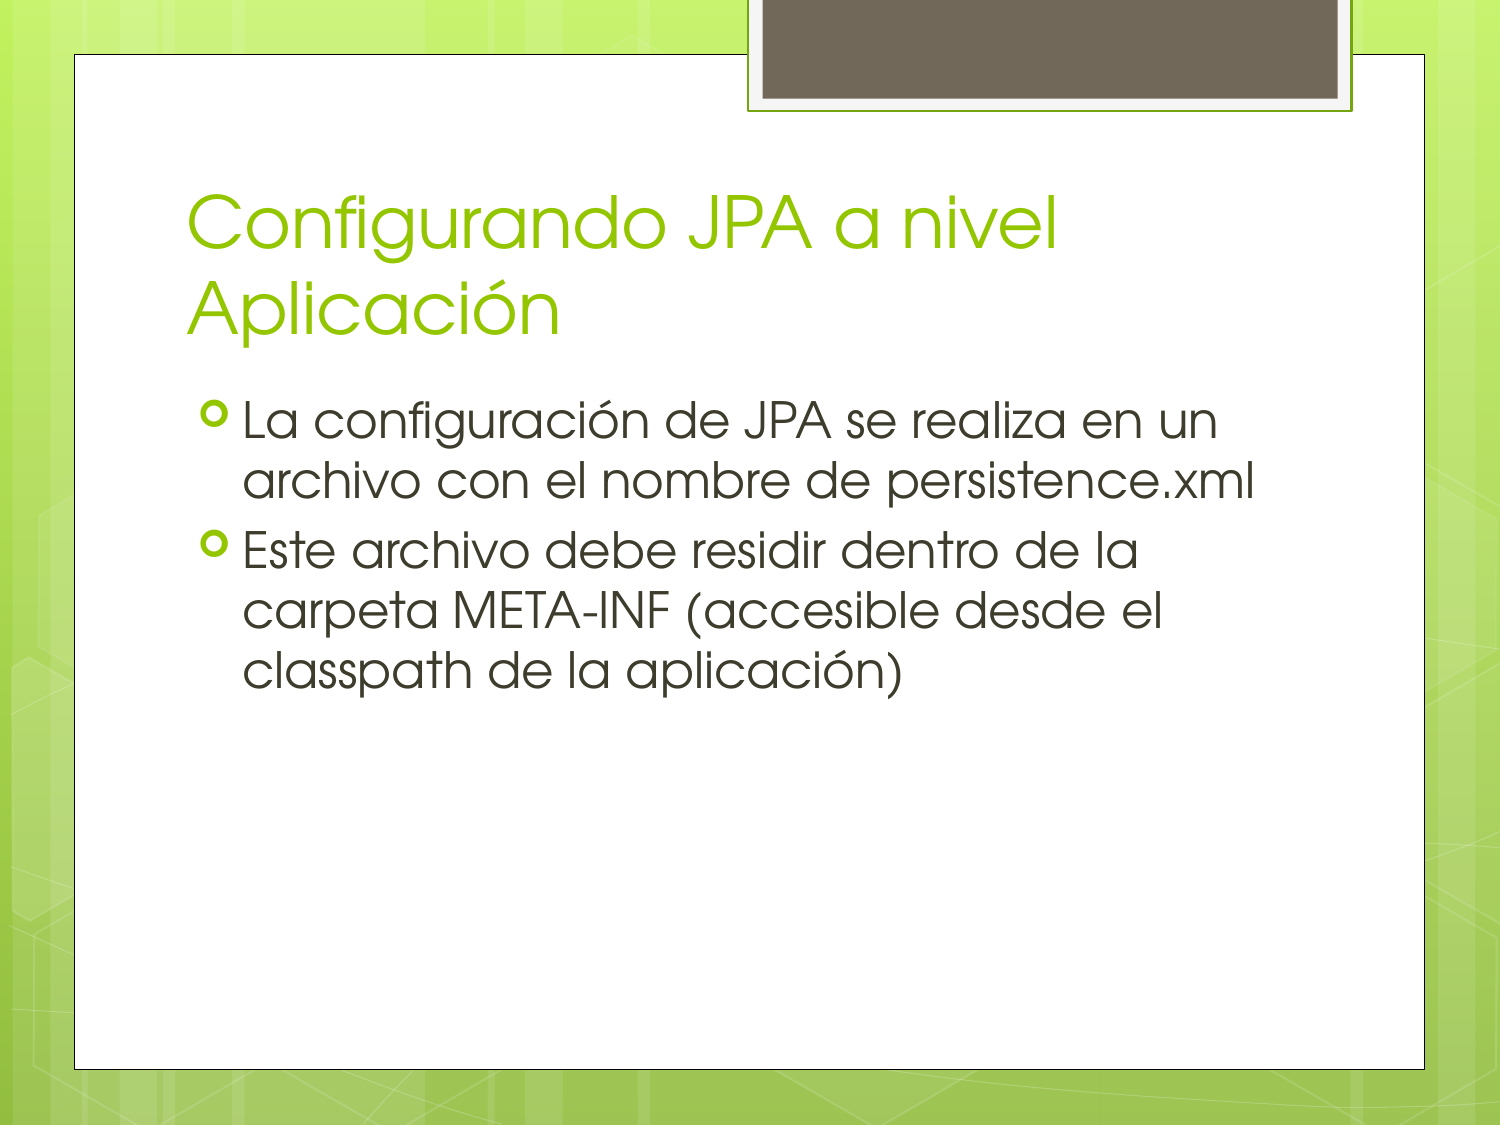

# Configurando JPA a nivel Aplicación
La configuración de JPA se realiza en un archivo con el nombre de persistence.xml
Este archivo debe residir dentro de la carpeta META-INF (accesible desde el classpath de la aplicación)